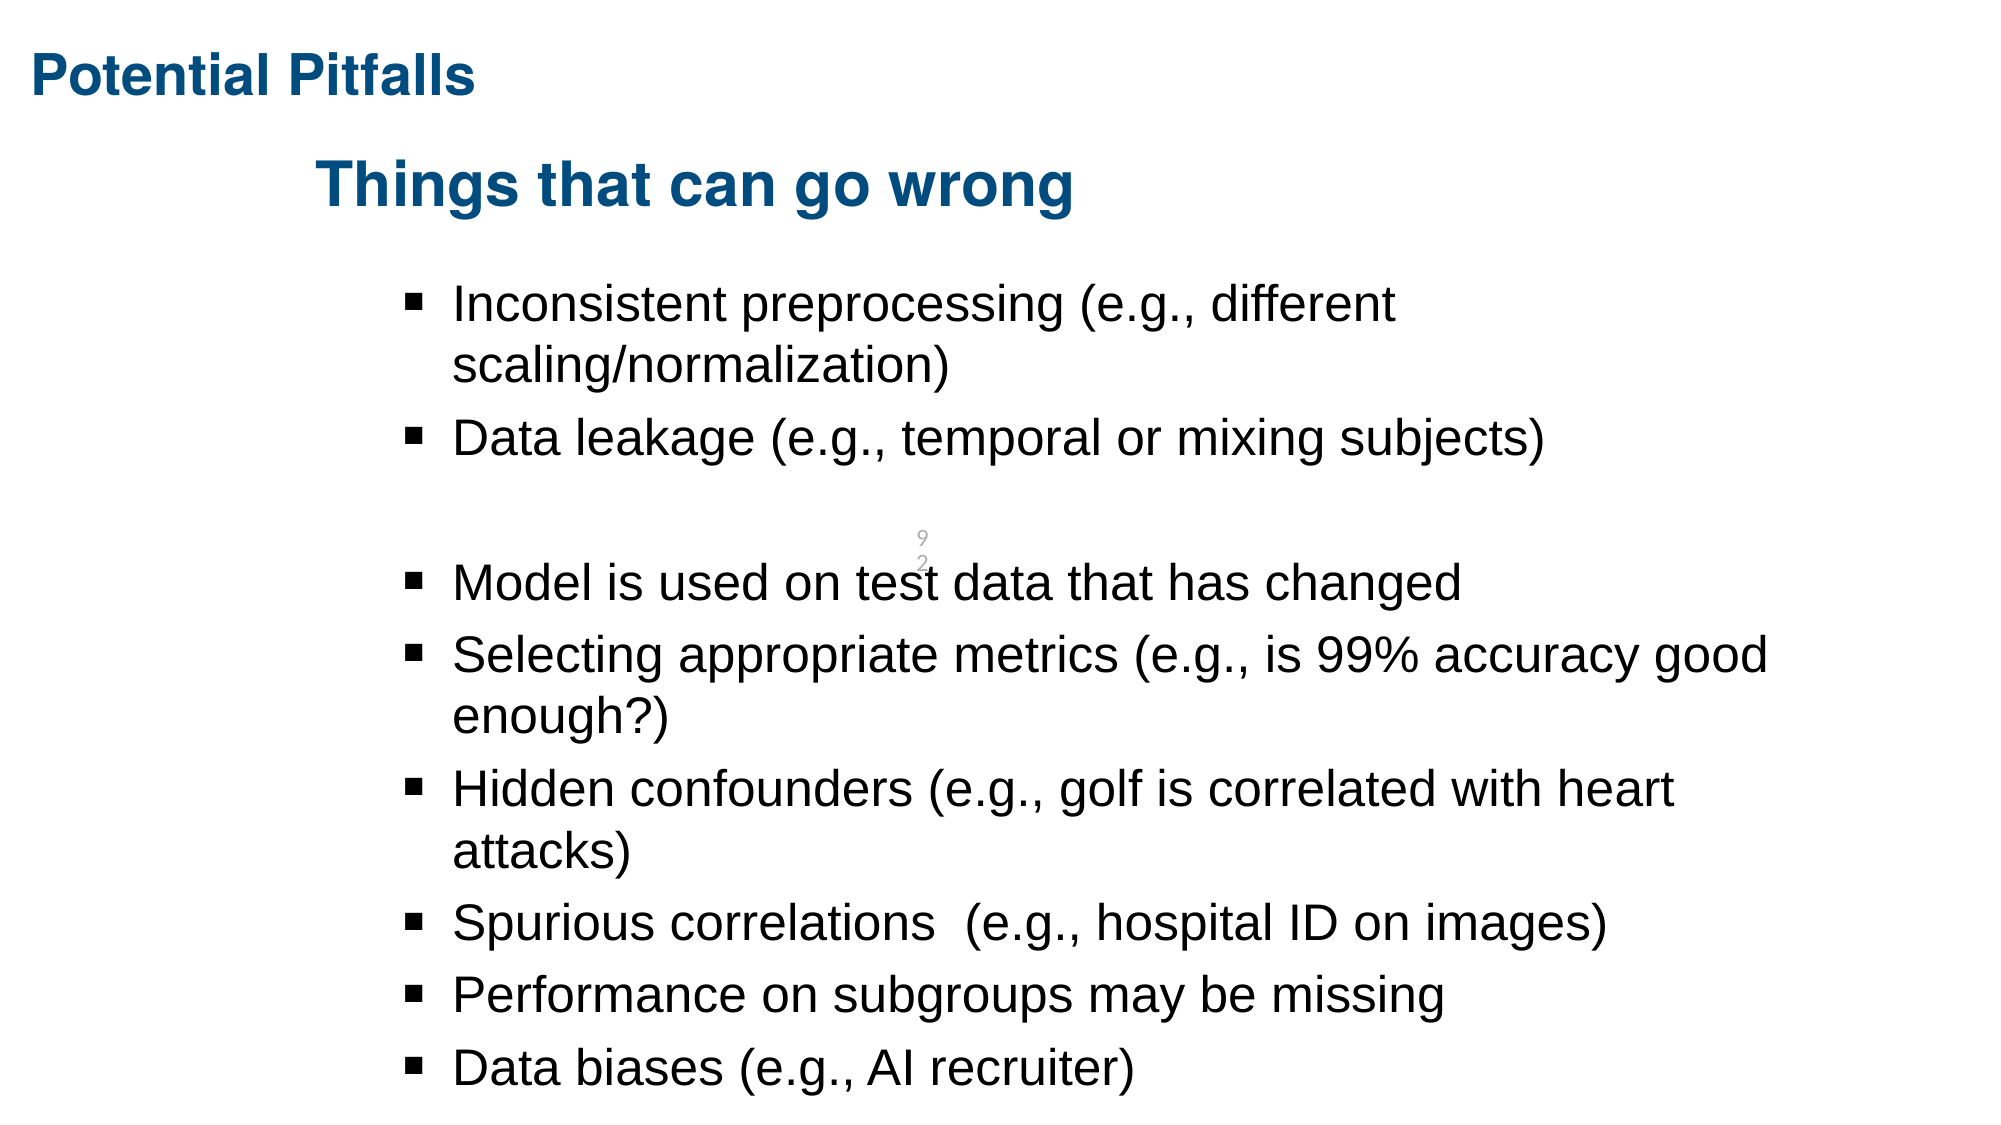

Potential Pitfalls
# Things that can go wrong
Inconsistent preprocessing (e.g., different scaling/normalization)
Data leakage (e.g., temporal or mixing subjects)

Model is used on test data that has changed
Selecting appropriate metrics (e.g., is 99% accuracy good enough?)
Hidden confounders (e.g., golf is correlated with heart attacks)
Spurious correlations  (e.g., hospital ID on images)
Performance on subgroups may be missing
Data biases (e.g., AI recruiter)

92